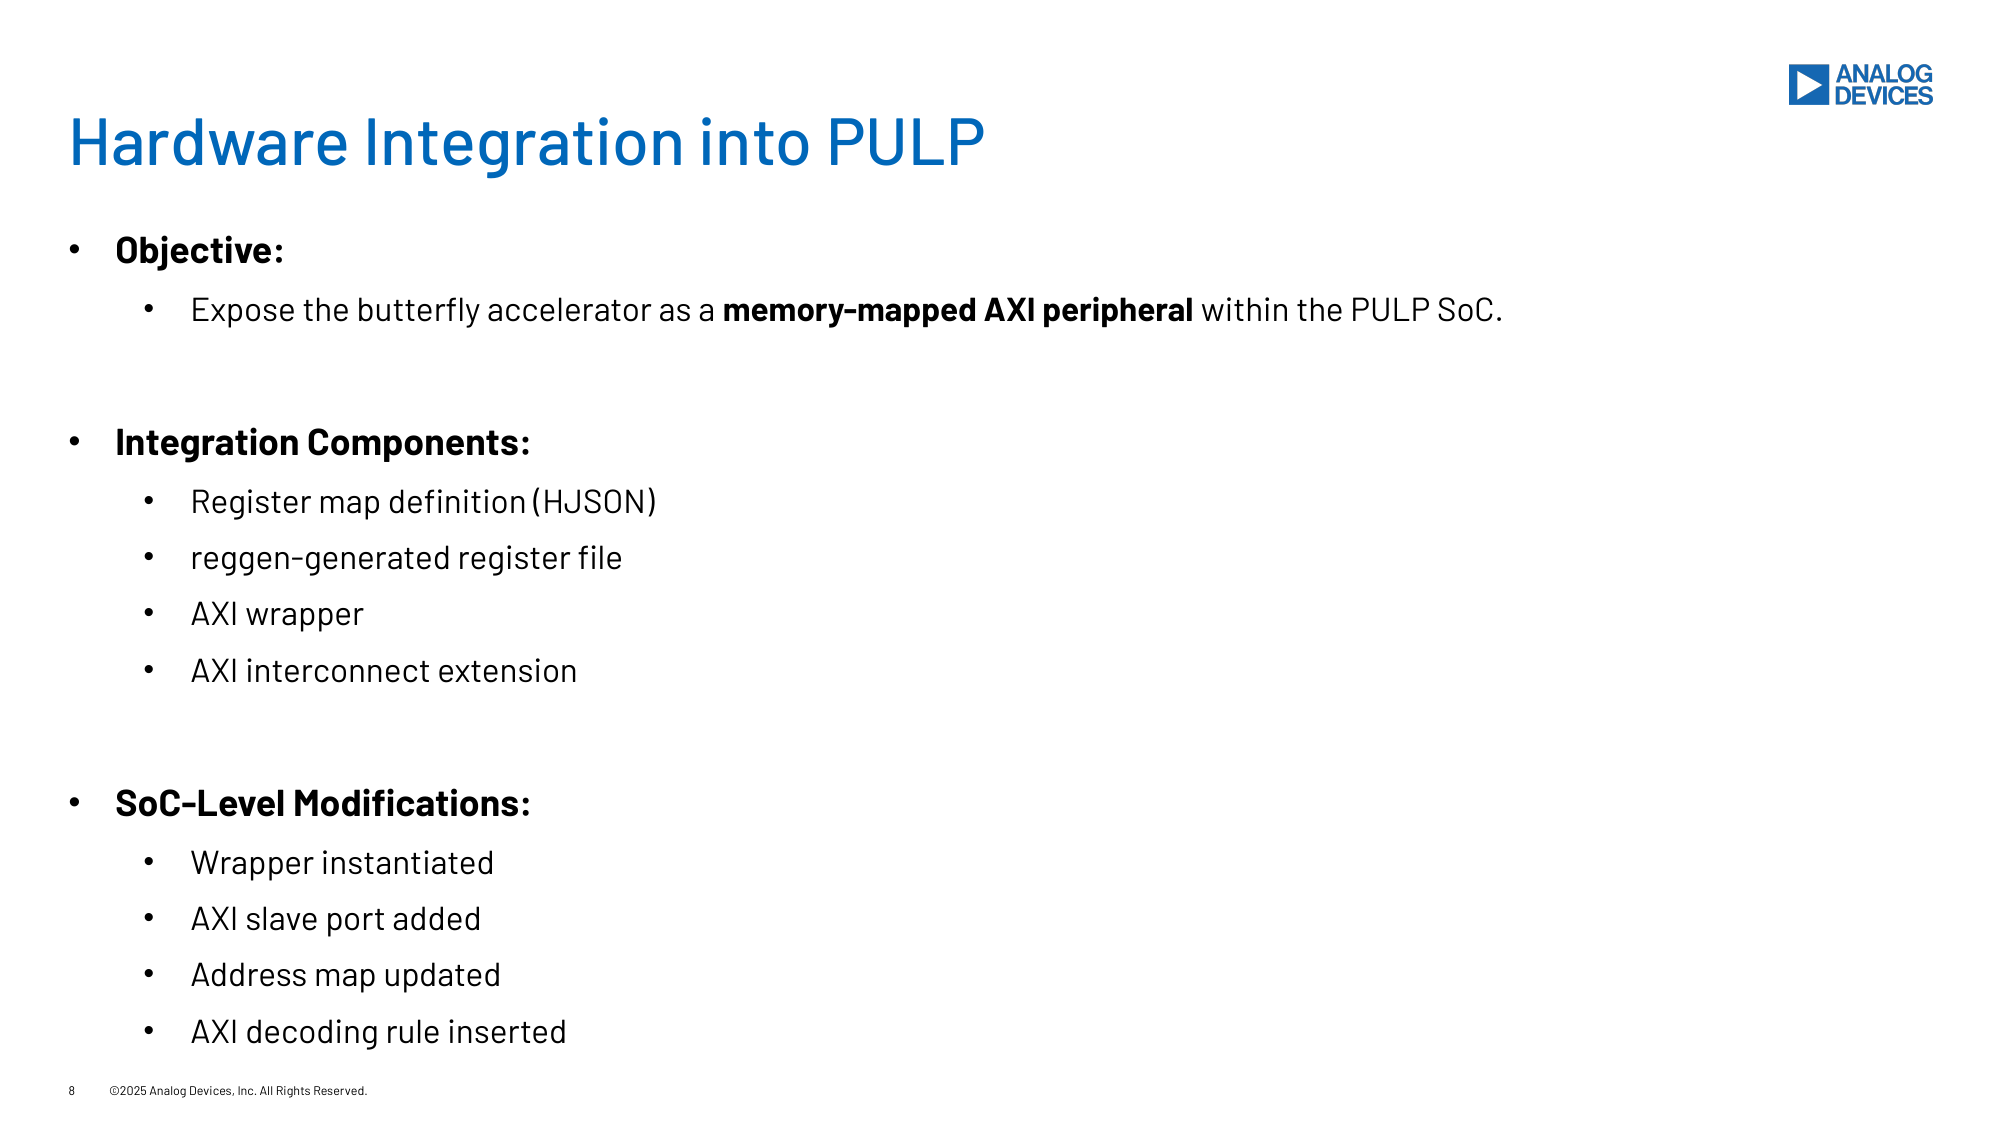

# Hardware Integration into PULP
Objective:
Expose the butterfly accelerator as a memory-mapped AXI peripheral within the PULP SoC.

Integration Components:
Register map definition (HJSON)
reggen-generated register file
AXI wrapper
AXI interconnect extension

SoC-Level Modifications:
Wrapper instantiated
AXI slave port added
Address map updated
AXI decoding rule inserted
8
©2025 Analog Devices, Inc. All Rights Reserved.